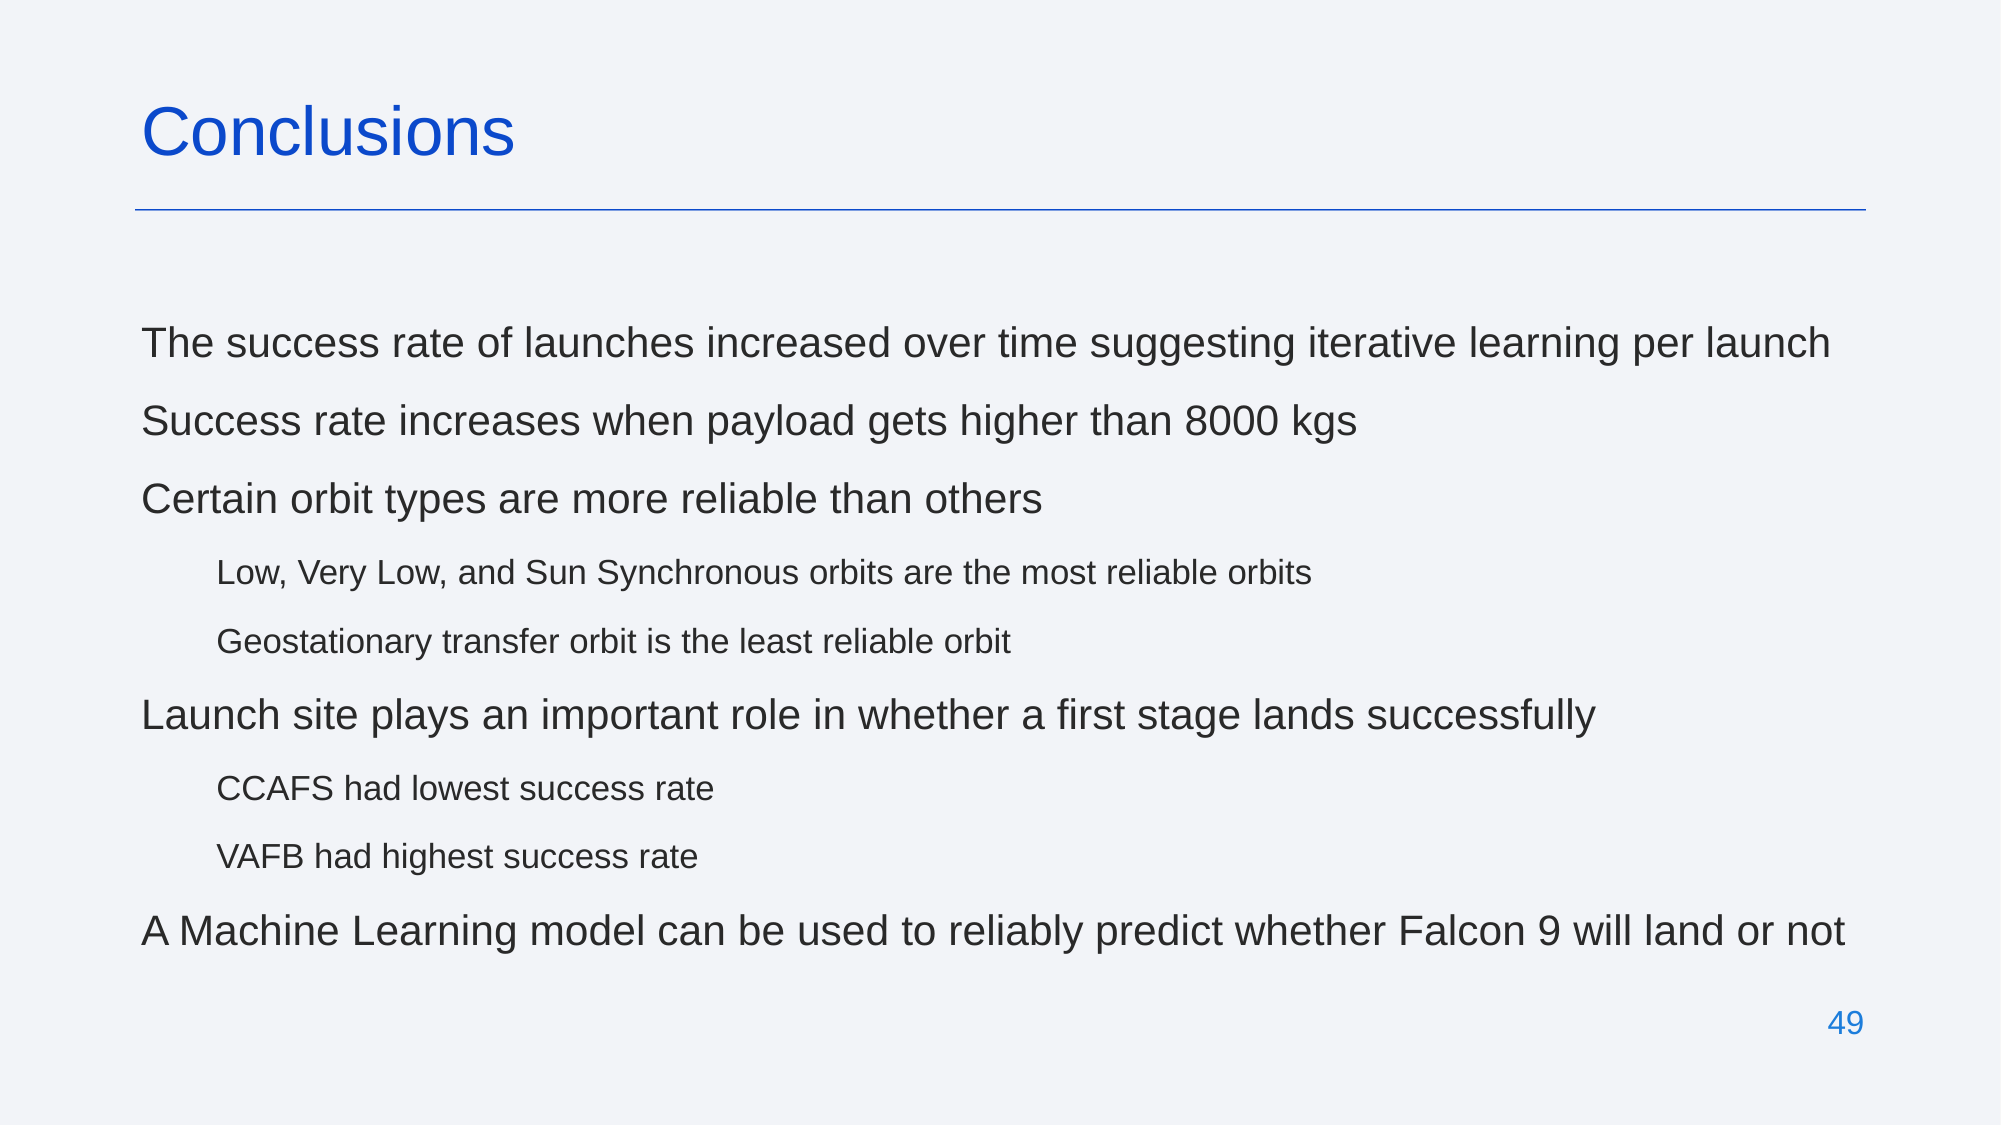

Conclusions
The success rate of launches increased over time suggesting iterative learning per launch
Success rate increases when payload gets higher than 8000 kgs
Certain orbit types are more reliable than others
Low, Very Low, and Sun Synchronous orbits are the most reliable orbits
Geostationary transfer orbit is the least reliable orbit
Launch site plays an important role in whether a first stage lands successfully
CCAFS had lowest success rate
VAFB had highest success rate
A Machine Learning model can be used to reliably predict whether Falcon 9 will land or not
49